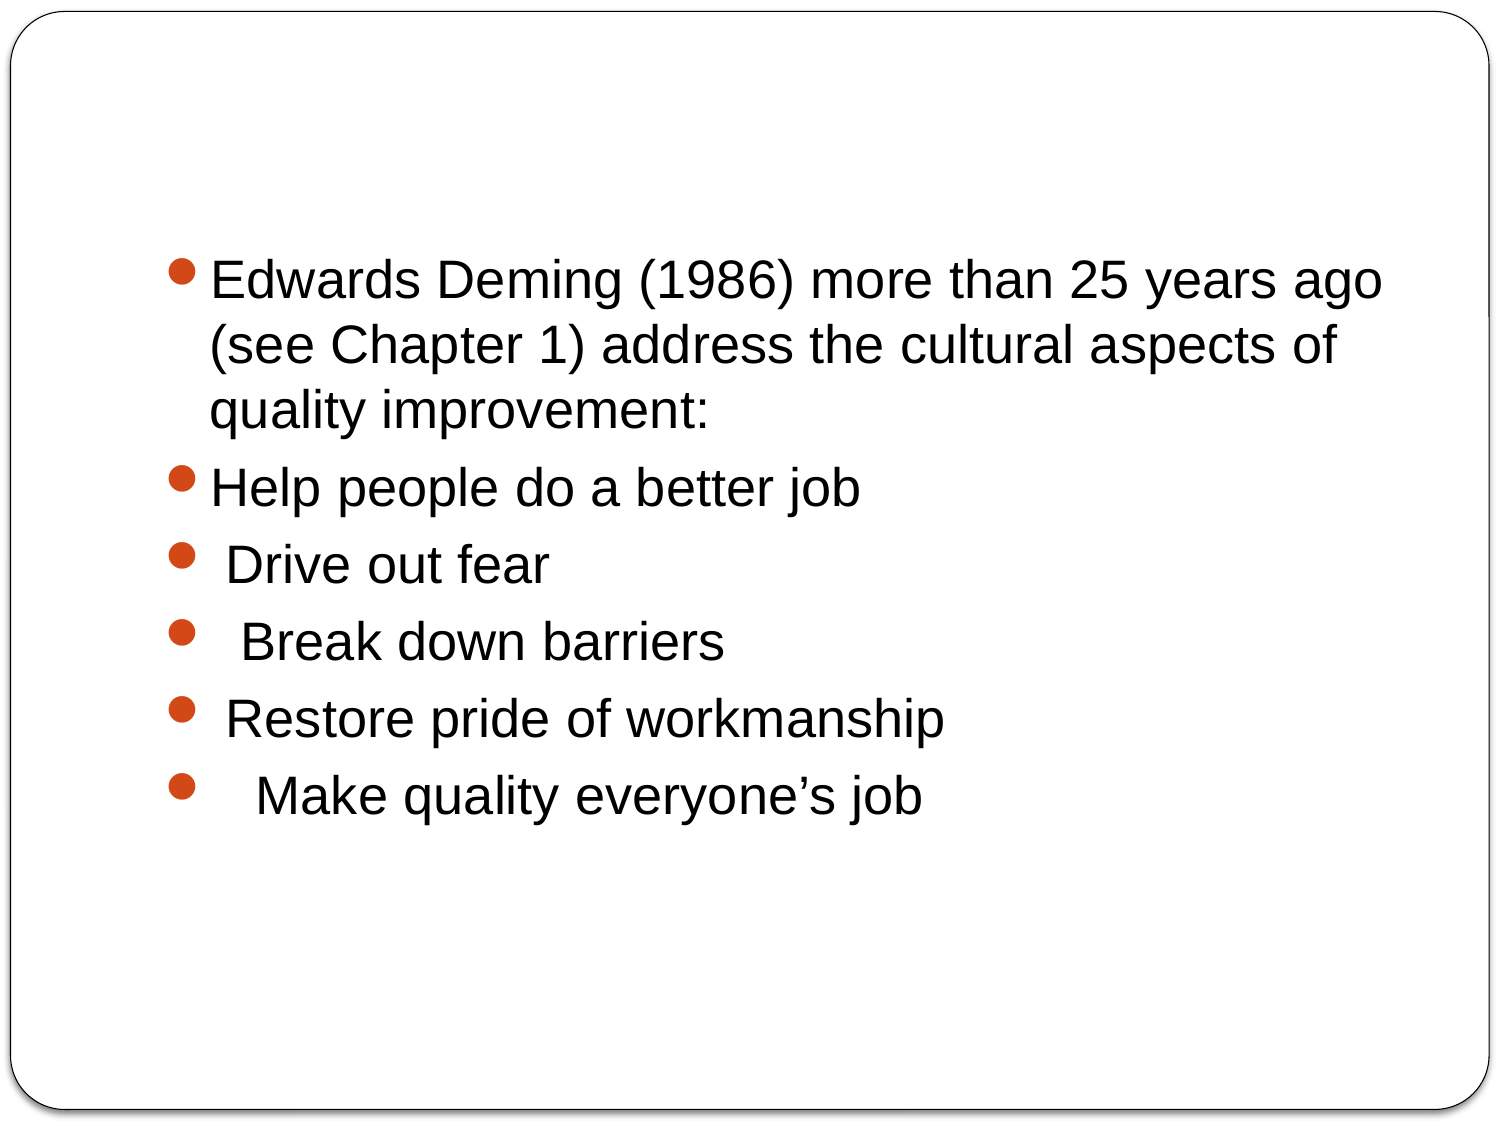

#
Edwards Deming (1986) more than 25 years ago (see Chapter 1) address the cultural aspects of quality improvement:
Help people do a better job
 Drive out fear
  Break down barriers
 Restore pride of workmanship
   Make quality everyone’s job